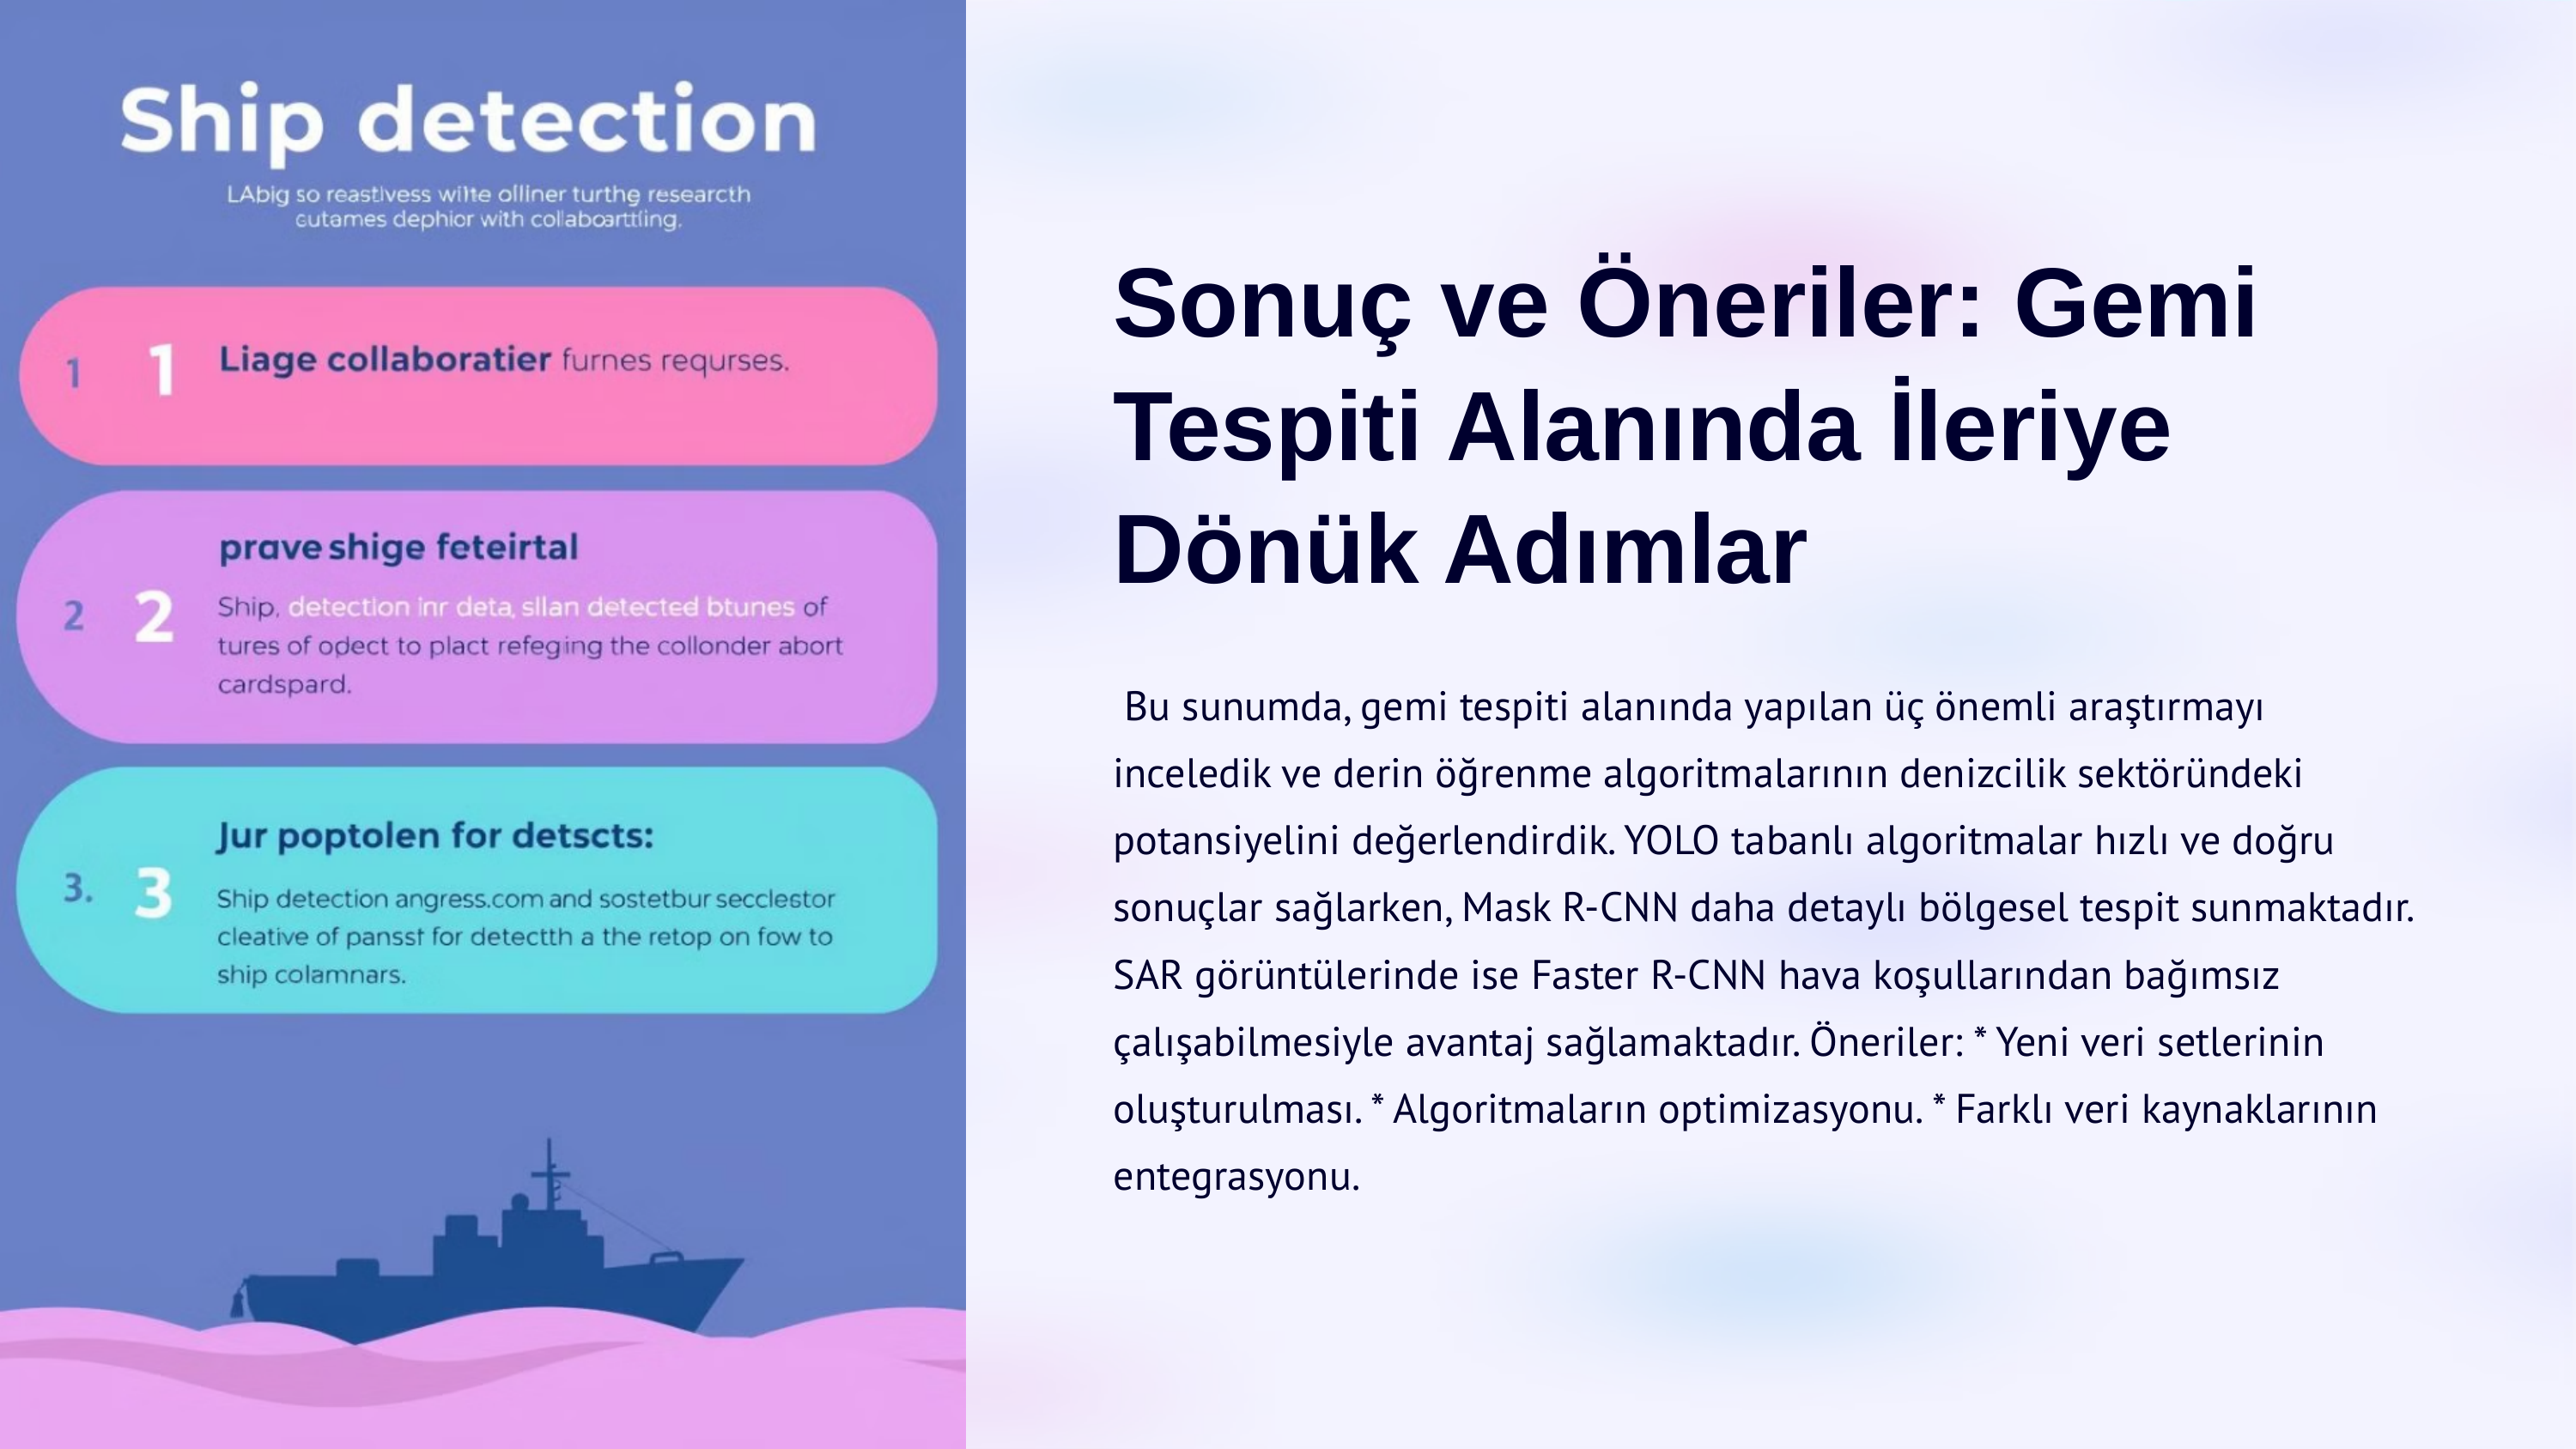

Sonuç ve Öneriler: Gemi Tespiti Alanında İleriye Dönük Adımlar

 Bu sunumda, gemi tespiti alanında yapılan üç önemli araştırmayı inceledik ve derin öğrenme algoritmalarının denizcilik sektöründeki potansiyelini değerlendirdik. YOLO tabanlı algoritmalar hızlı ve doğru sonuçlar sağlarken, Mask R-CNN daha detaylı bölgesel tespit sunmaktadır. SAR görüntülerinde ise Faster R-CNN hava koşullarından bağımsız çalışabilmesiyle avantaj sağlamaktadır. Öneriler: * Yeni veri setlerinin oluşturulması. * Algoritmaların optimizasyonu. * Farklı veri kaynaklarının entegrasyonu.